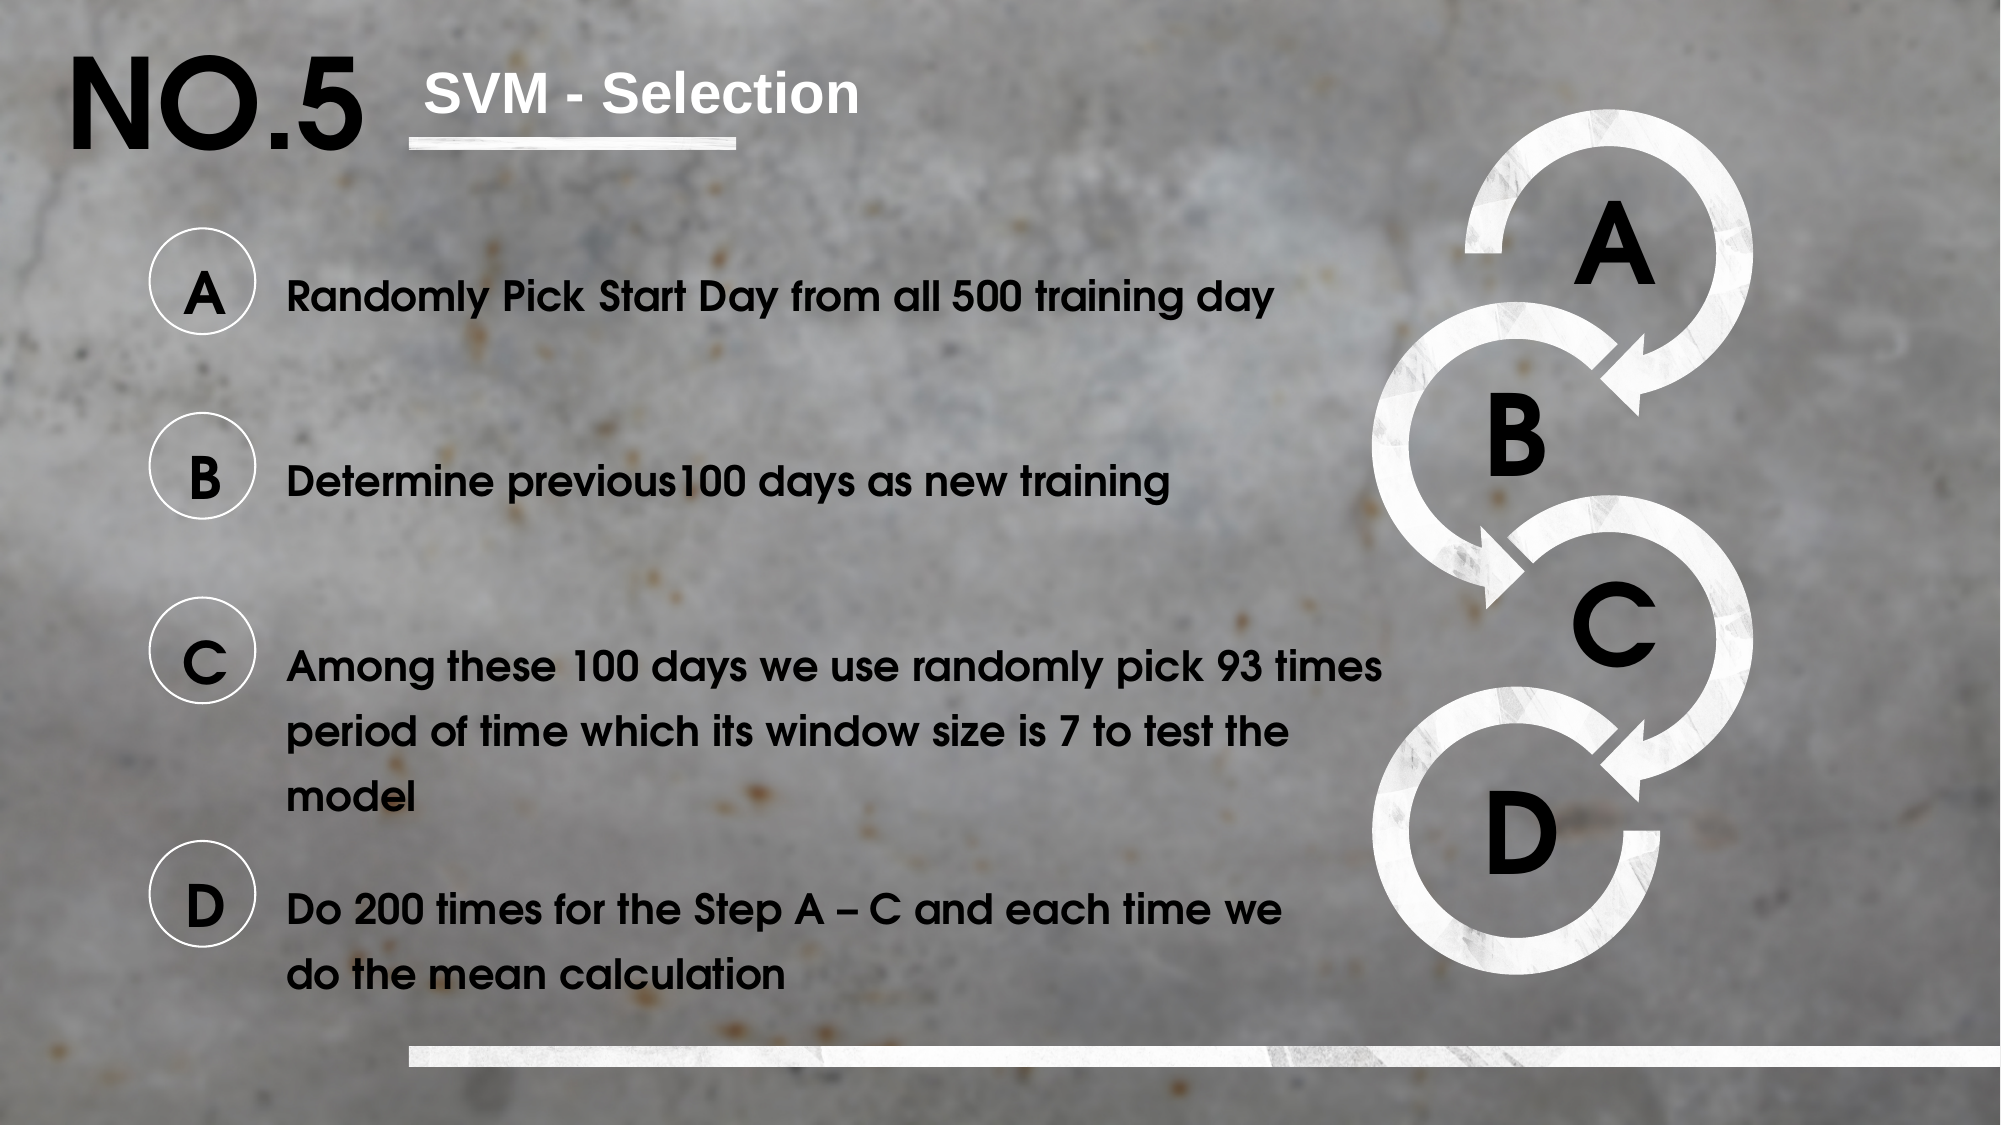

NO.5
SVM - Selection

A
A

Randomly Pick Start Day from all 500 training day

B
B

Determine previous100 days as new training

C
C

Among these 100 days we use randomly pick 93 times period of time which its window size is 7 to test the model

D
D

Do 200 times for the Step A – C and each time we do the mean calculation